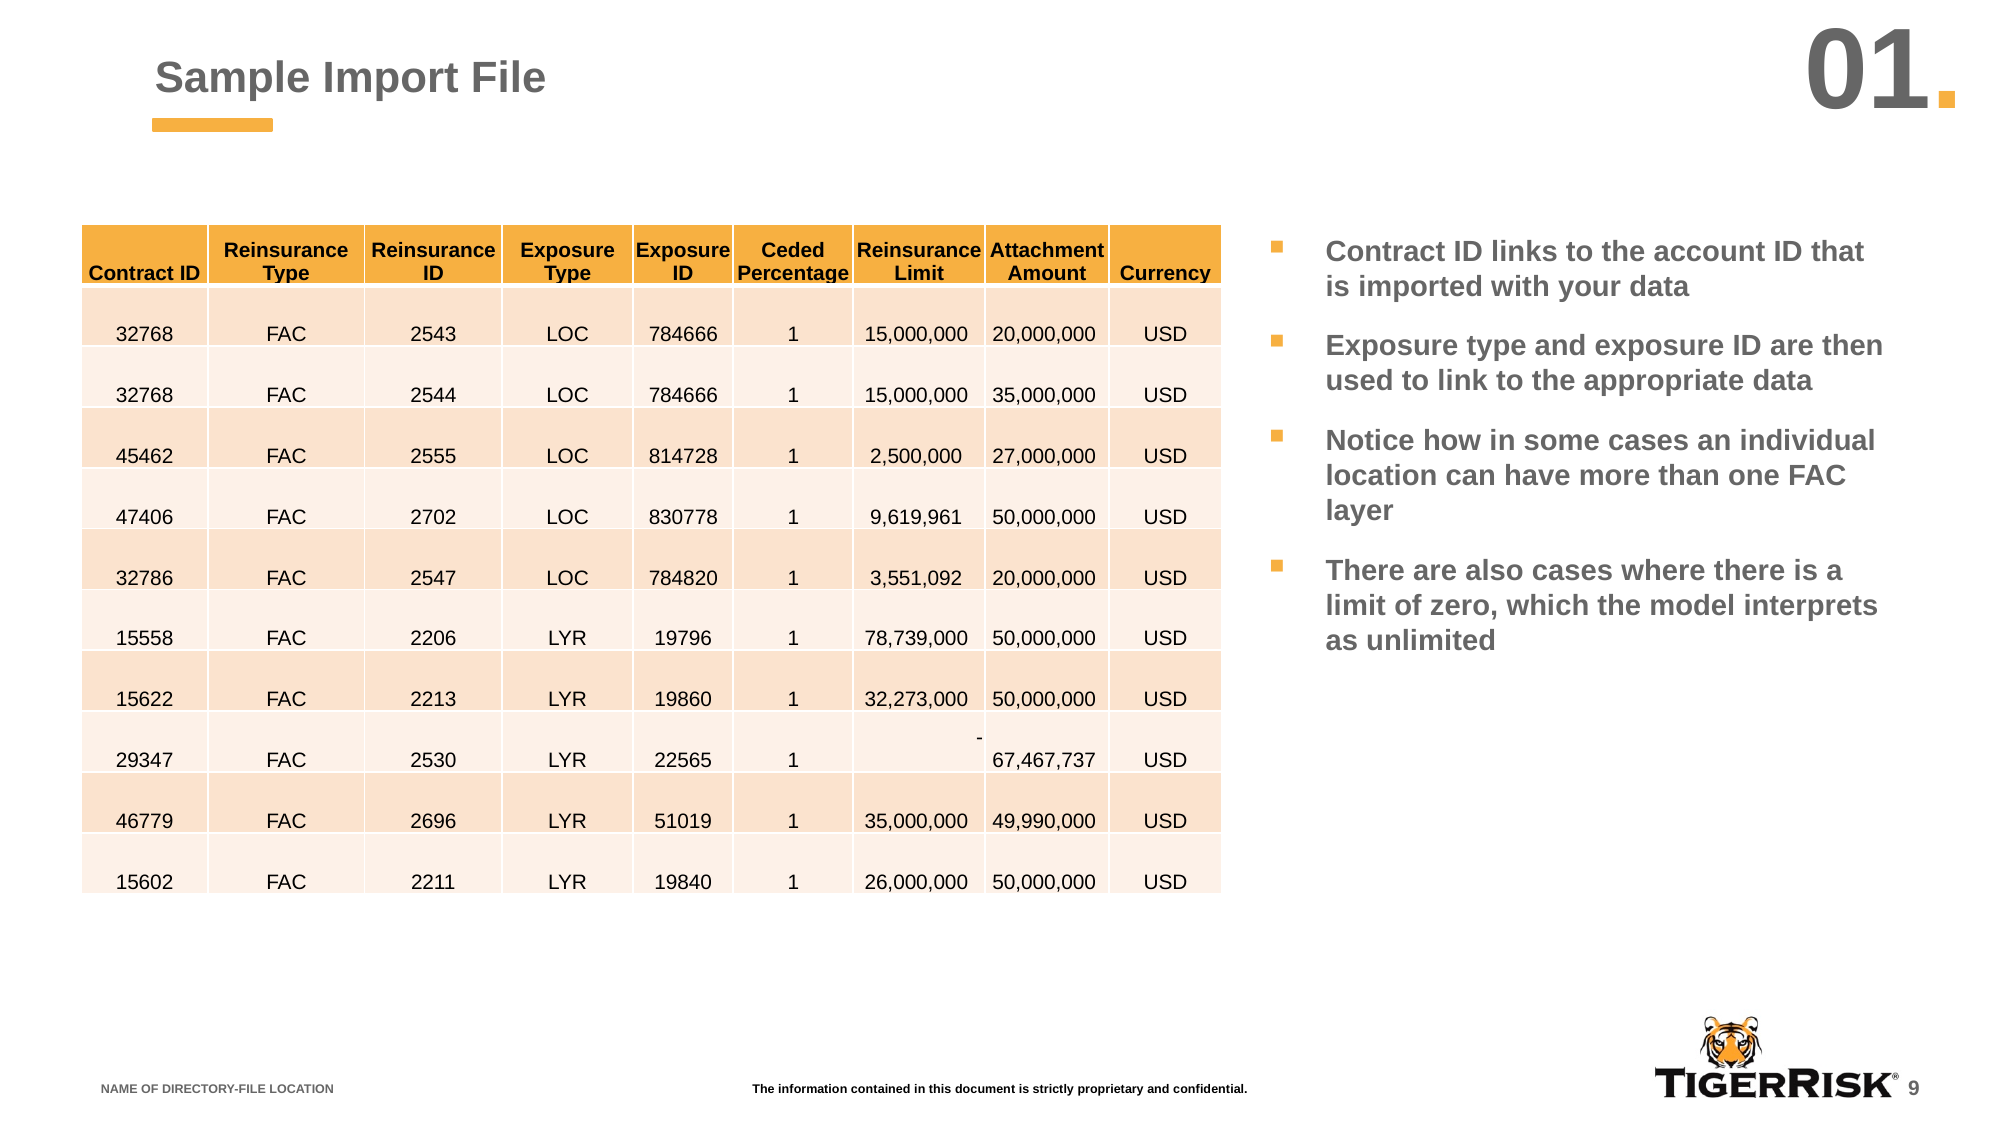

01.
# Sample Import File

| Contract ID | Reinsurance Type | Reinsurance ID | Exposure Type | Exposure ID | Ceded Percentage | Reinsurance Limit | Attachment Amount | Currency |
| --- | --- | --- | --- | --- | --- | --- | --- | --- |
| 32768 | FAC | 2543 | LOC | 784666 | 1 | 15,000,000 | 20,000,000 | USD |
| 32768 | FAC | 2544 | LOC | 784666 | 1 | 15,000,000 | 35,000,000 | USD |
| 45462 | FAC | 2555 | LOC | 814728 | 1 | 2,500,000 | 27,000,000 | USD |
| 47406 | FAC | 2702 | LOC | 830778 | 1 | 9,619,961 | 50,000,000 | USD |
| 32786 | FAC | 2547 | LOC | 784820 | 1 | 3,551,092 | 20,000,000 | USD |
| 15558 | FAC | 2206 | LYR | 19796 | 1 | 78,739,000 | 50,000,000 | USD |
| 15622 | FAC | 2213 | LYR | 19860 | 1 | 32,273,000 | 50,000,000 | USD |
| 29347 | FAC | 2530 | LYR | 22565 | 1 | - | 67,467,737 | USD |
| 46779 | FAC | 2696 | LYR | 51019 | 1 | 35,000,000 | 49,990,000 | USD |
| 15602 | FAC | 2211 | LYR | 19840 | 1 | 26,000,000 | 50,000,000 | USD |
Contract ID links to the account ID that is imported with your data
Exposure type and exposure ID are then used to link to the appropriate data
Notice how in some cases an individual location can have more than one FAC layer
There are also cases where there is a limit of zero, which the model interprets as unlimited